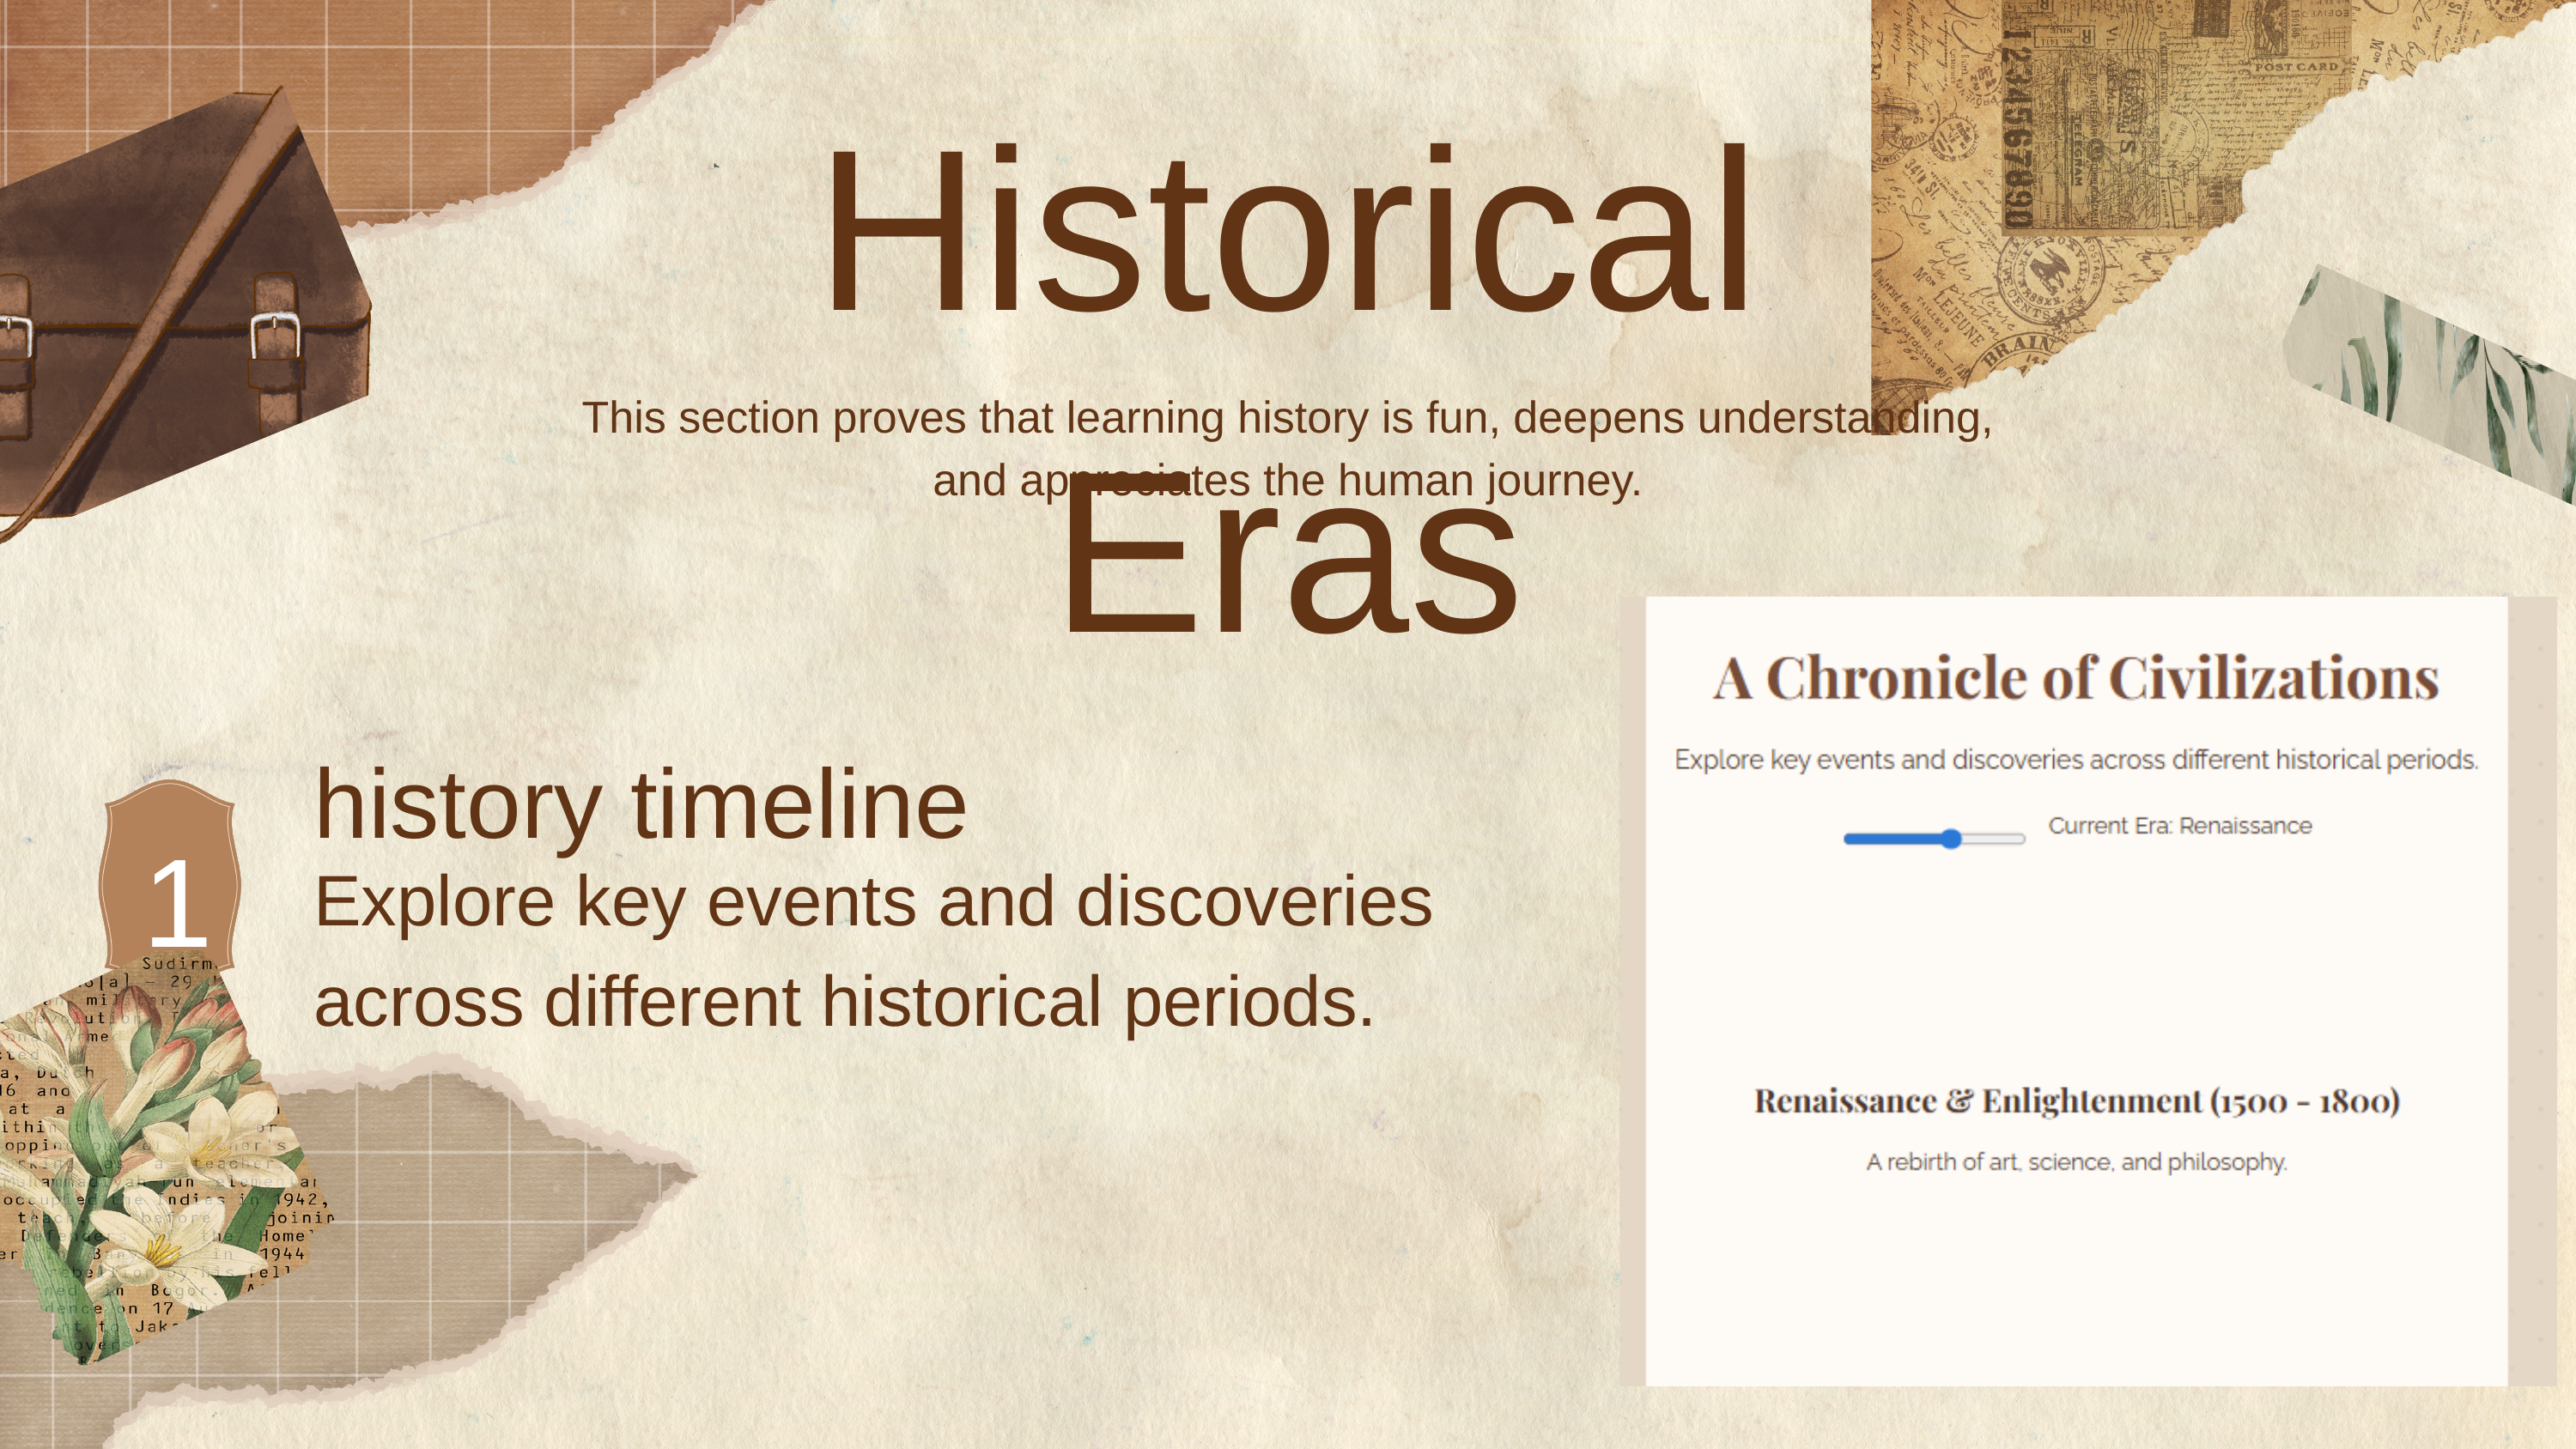

Historical Eras

This section proves that learning history is fun, deepens understanding, and appreciates the human journey.

history timeline

1
Explore key events and discoveries across different historical periods.